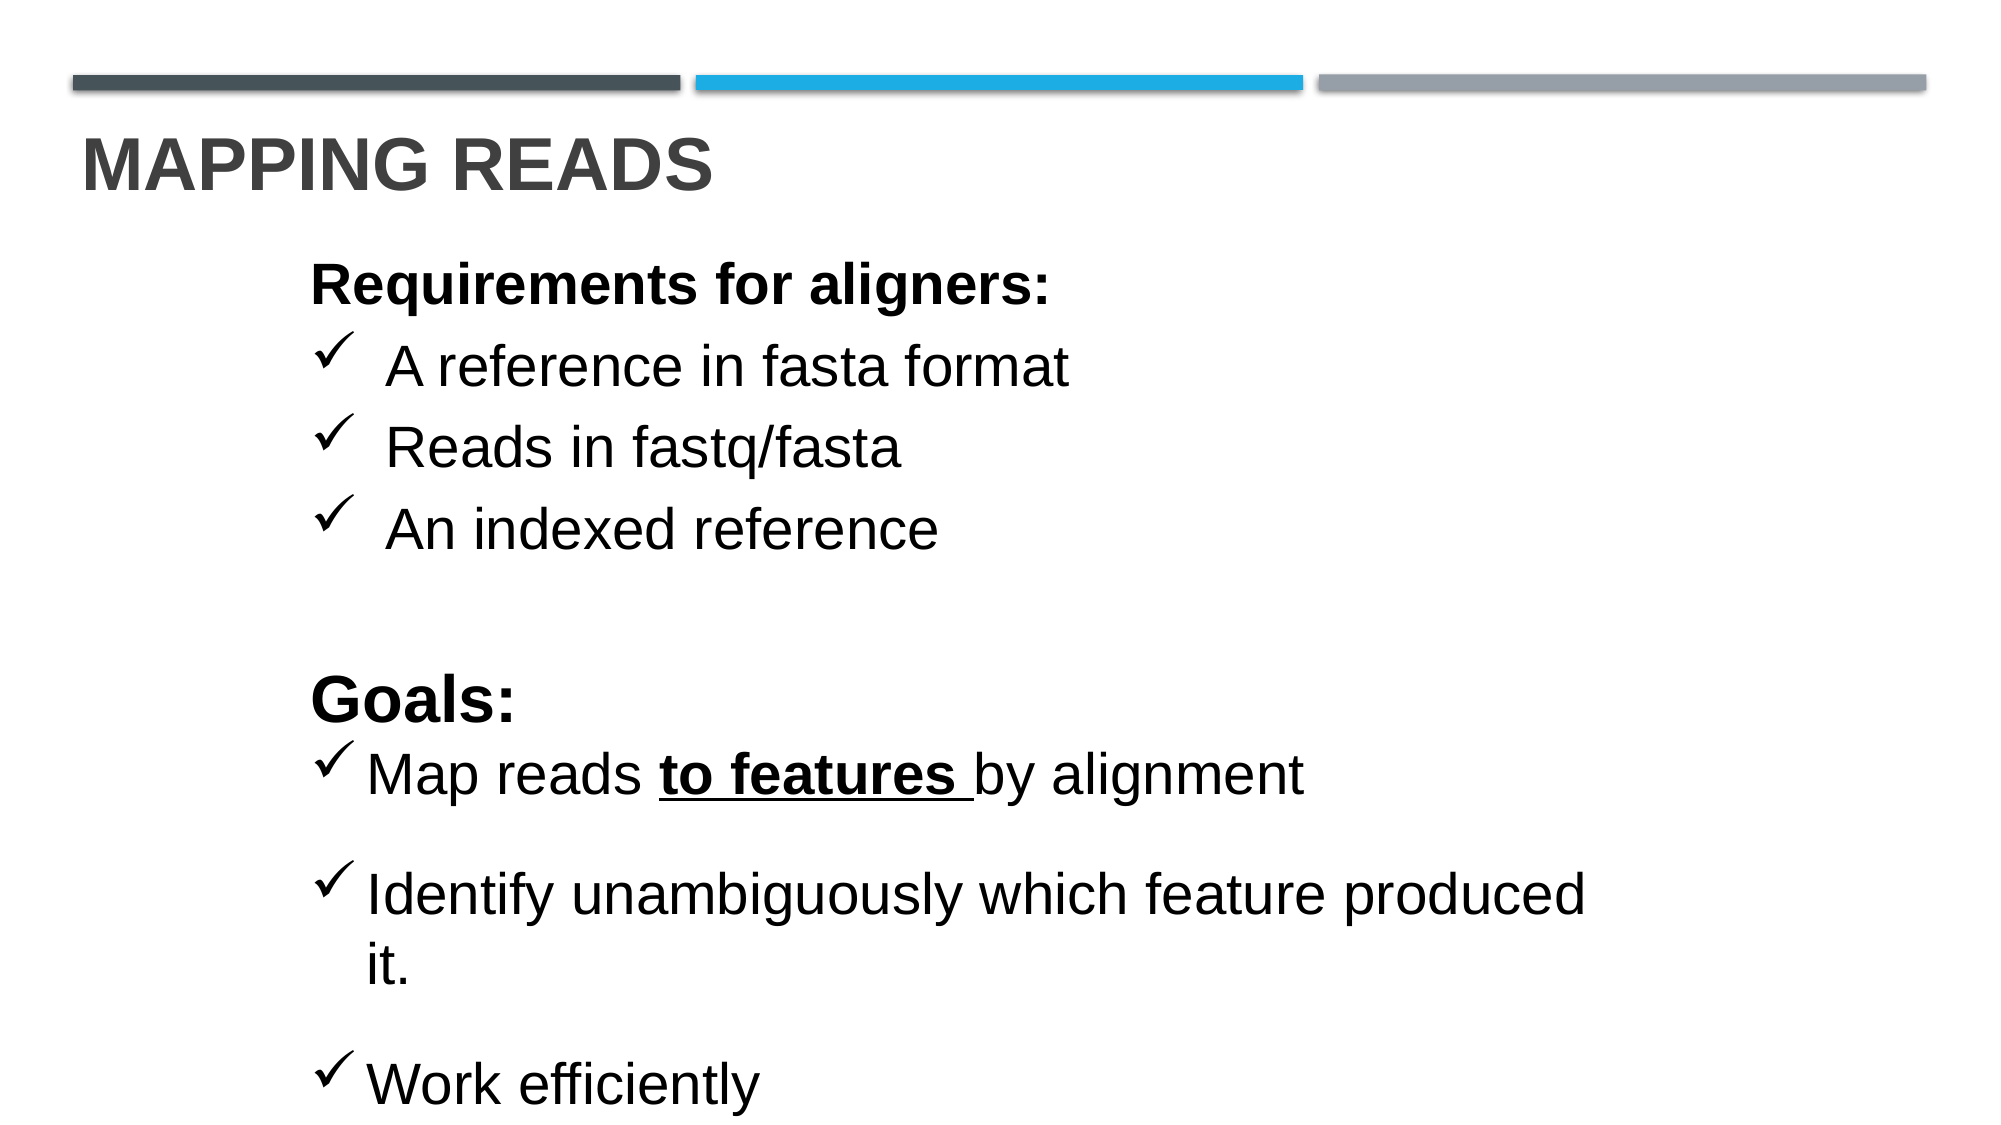

# MappinG Reads
Requirements for aligners:
A reference in fasta format
Reads in fastq/fasta
An indexed reference

Goals:
Map reads to features by alignment
Identify unambiguously which feature produced it.
Work efficiently